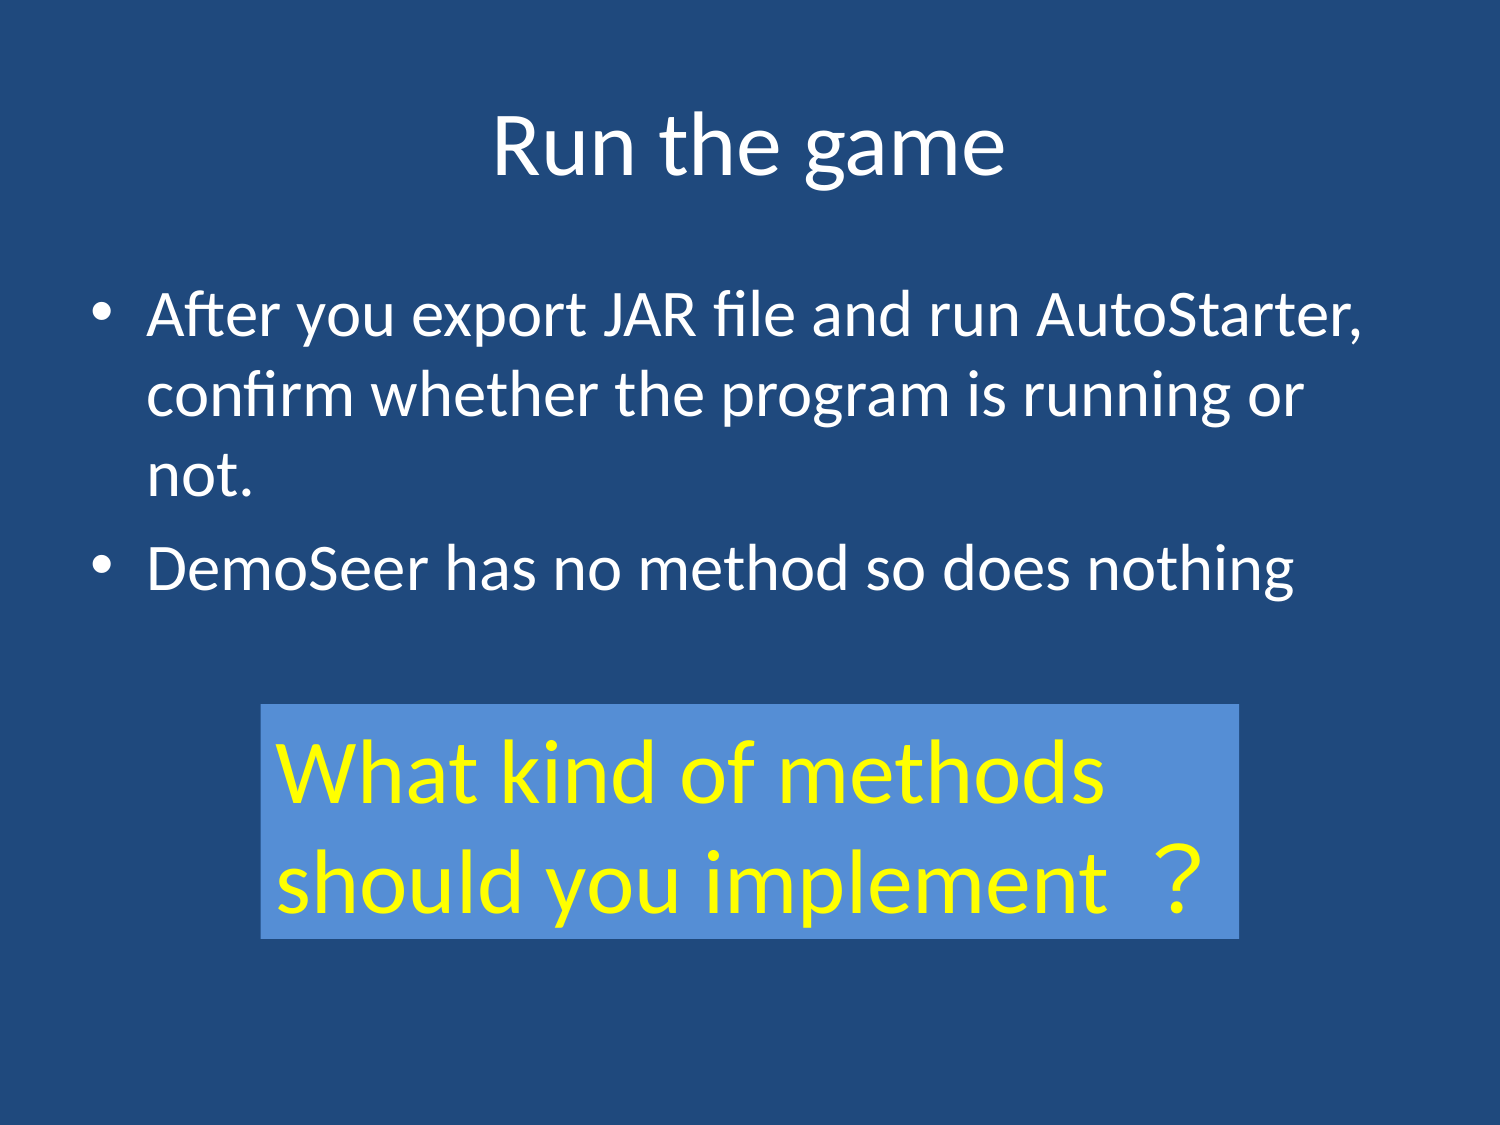

# Run the game
After you export JAR file and run AutoStarter, confirm whether the program is running or not.
DemoSeer has no method so does nothing

What kind of methods
should you implement？